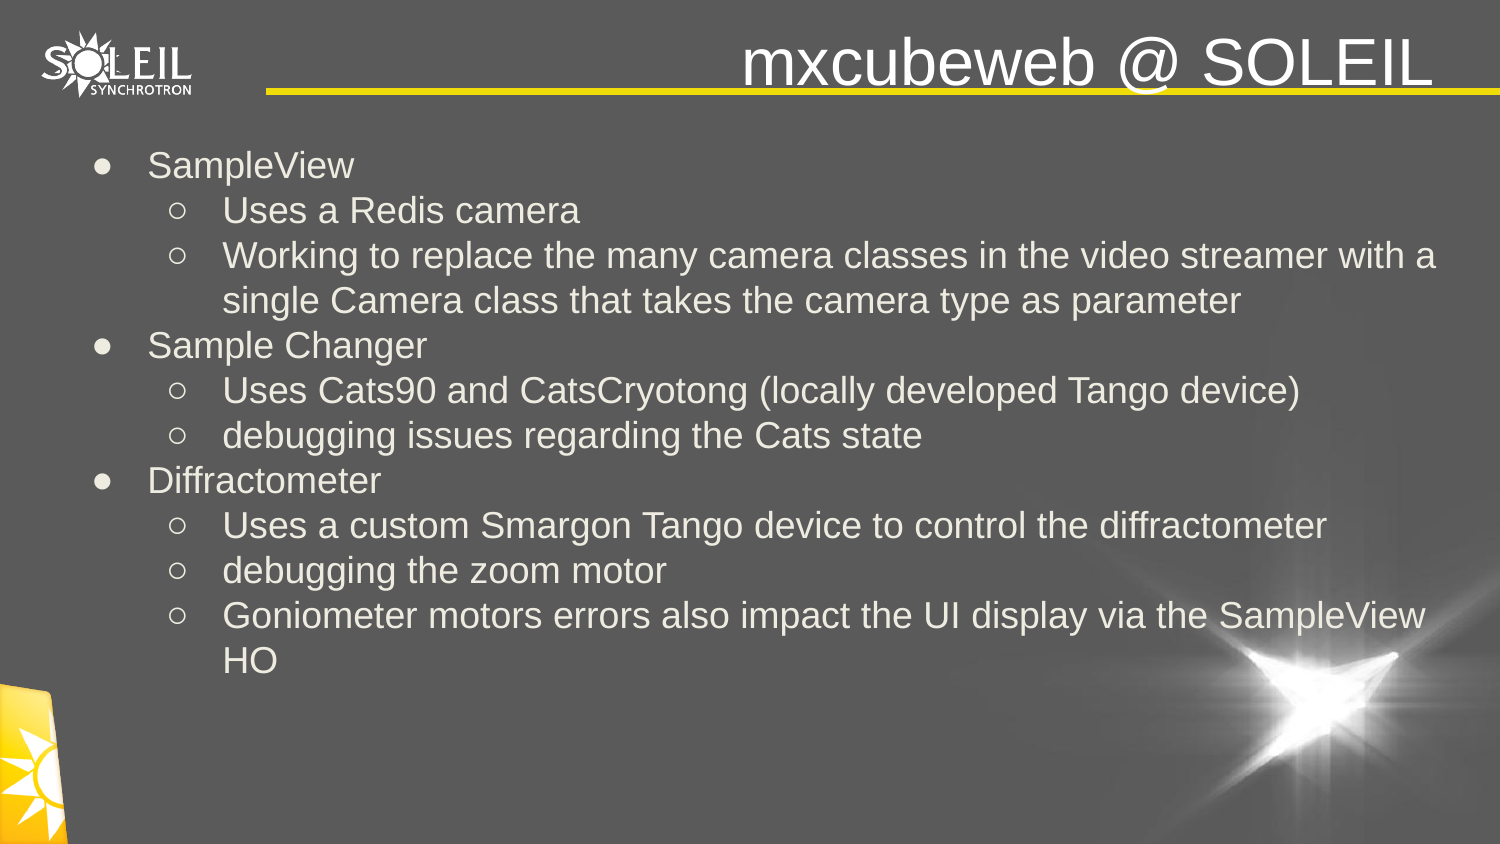

# mxcubeweb @ SOLEIL
SampleView
Uses a Redis camera
Working to replace the many camera classes in the video streamer with a single Camera class that takes the camera type as parameter
Sample Changer
Uses Cats90 and CatsCryotong (locally developed Tango device)
debugging issues regarding the Cats state
Diffractometer
Uses a custom Smargon Tango device to control the diffractometer
debugging the zoom motor
Goniometer motors errors also impact the UI display via the SampleView HO